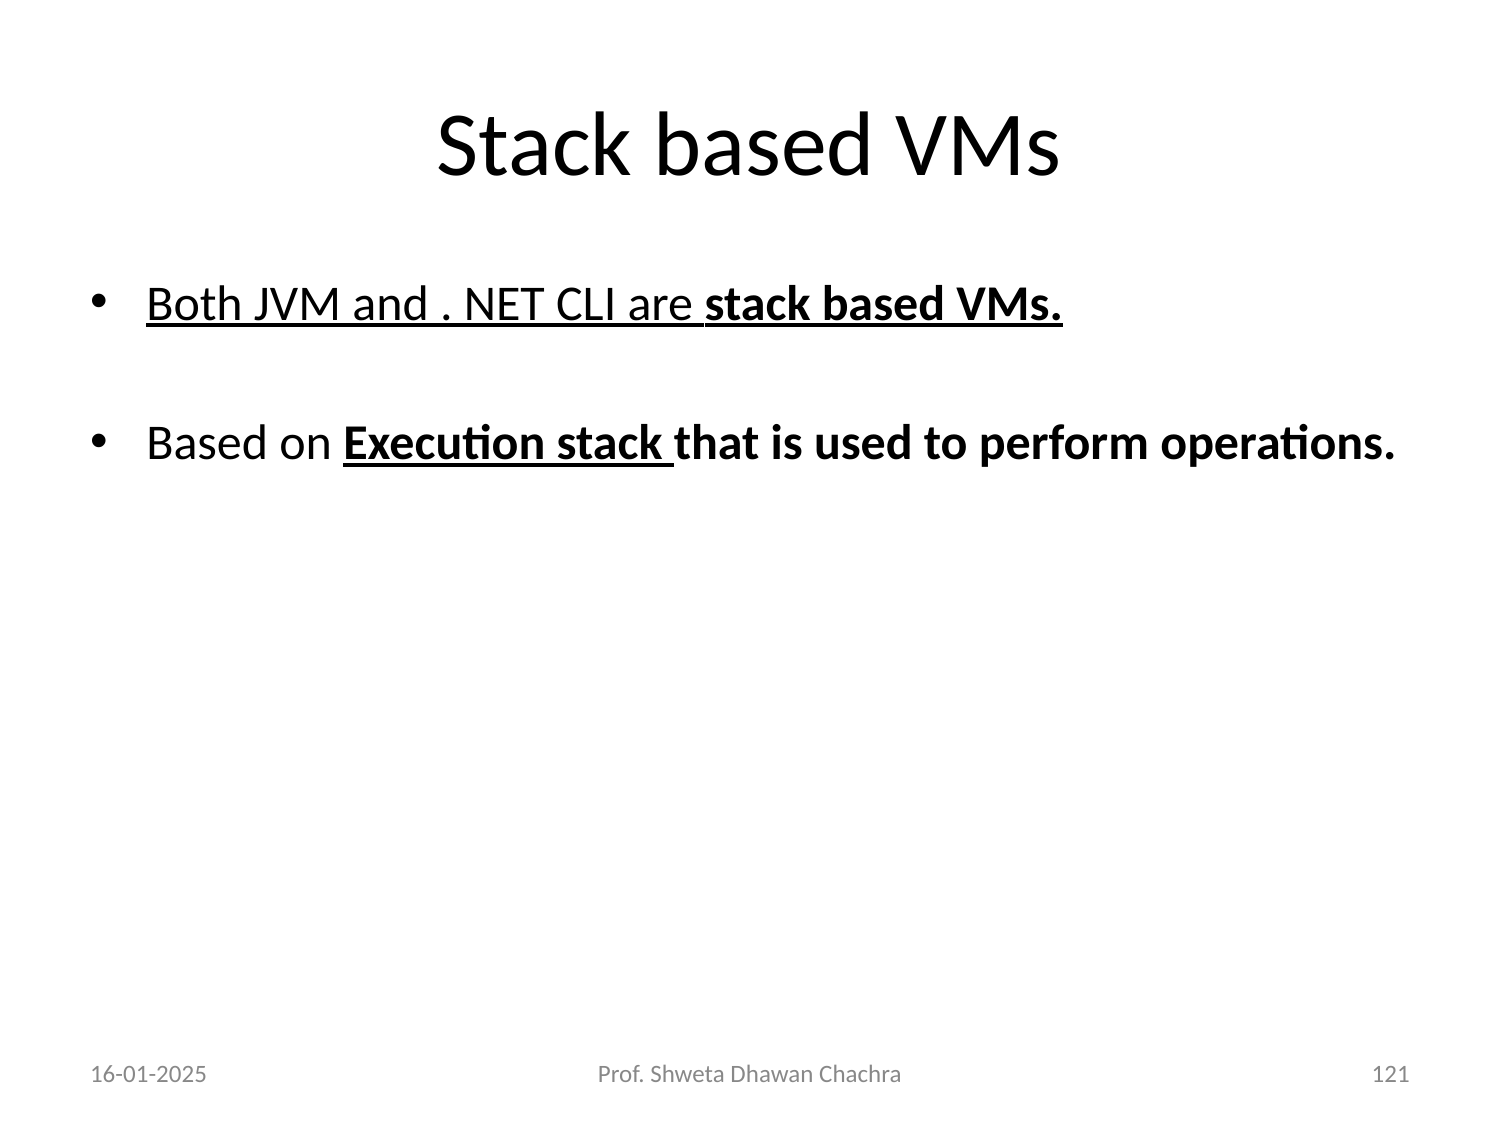

# Stack based VMs
Both JVM and . NET CLI are stack based VMs.

Based on Execution stack that is used to perform operations.

16-01-2025
Prof. Shweta Dhawan Chachra
121